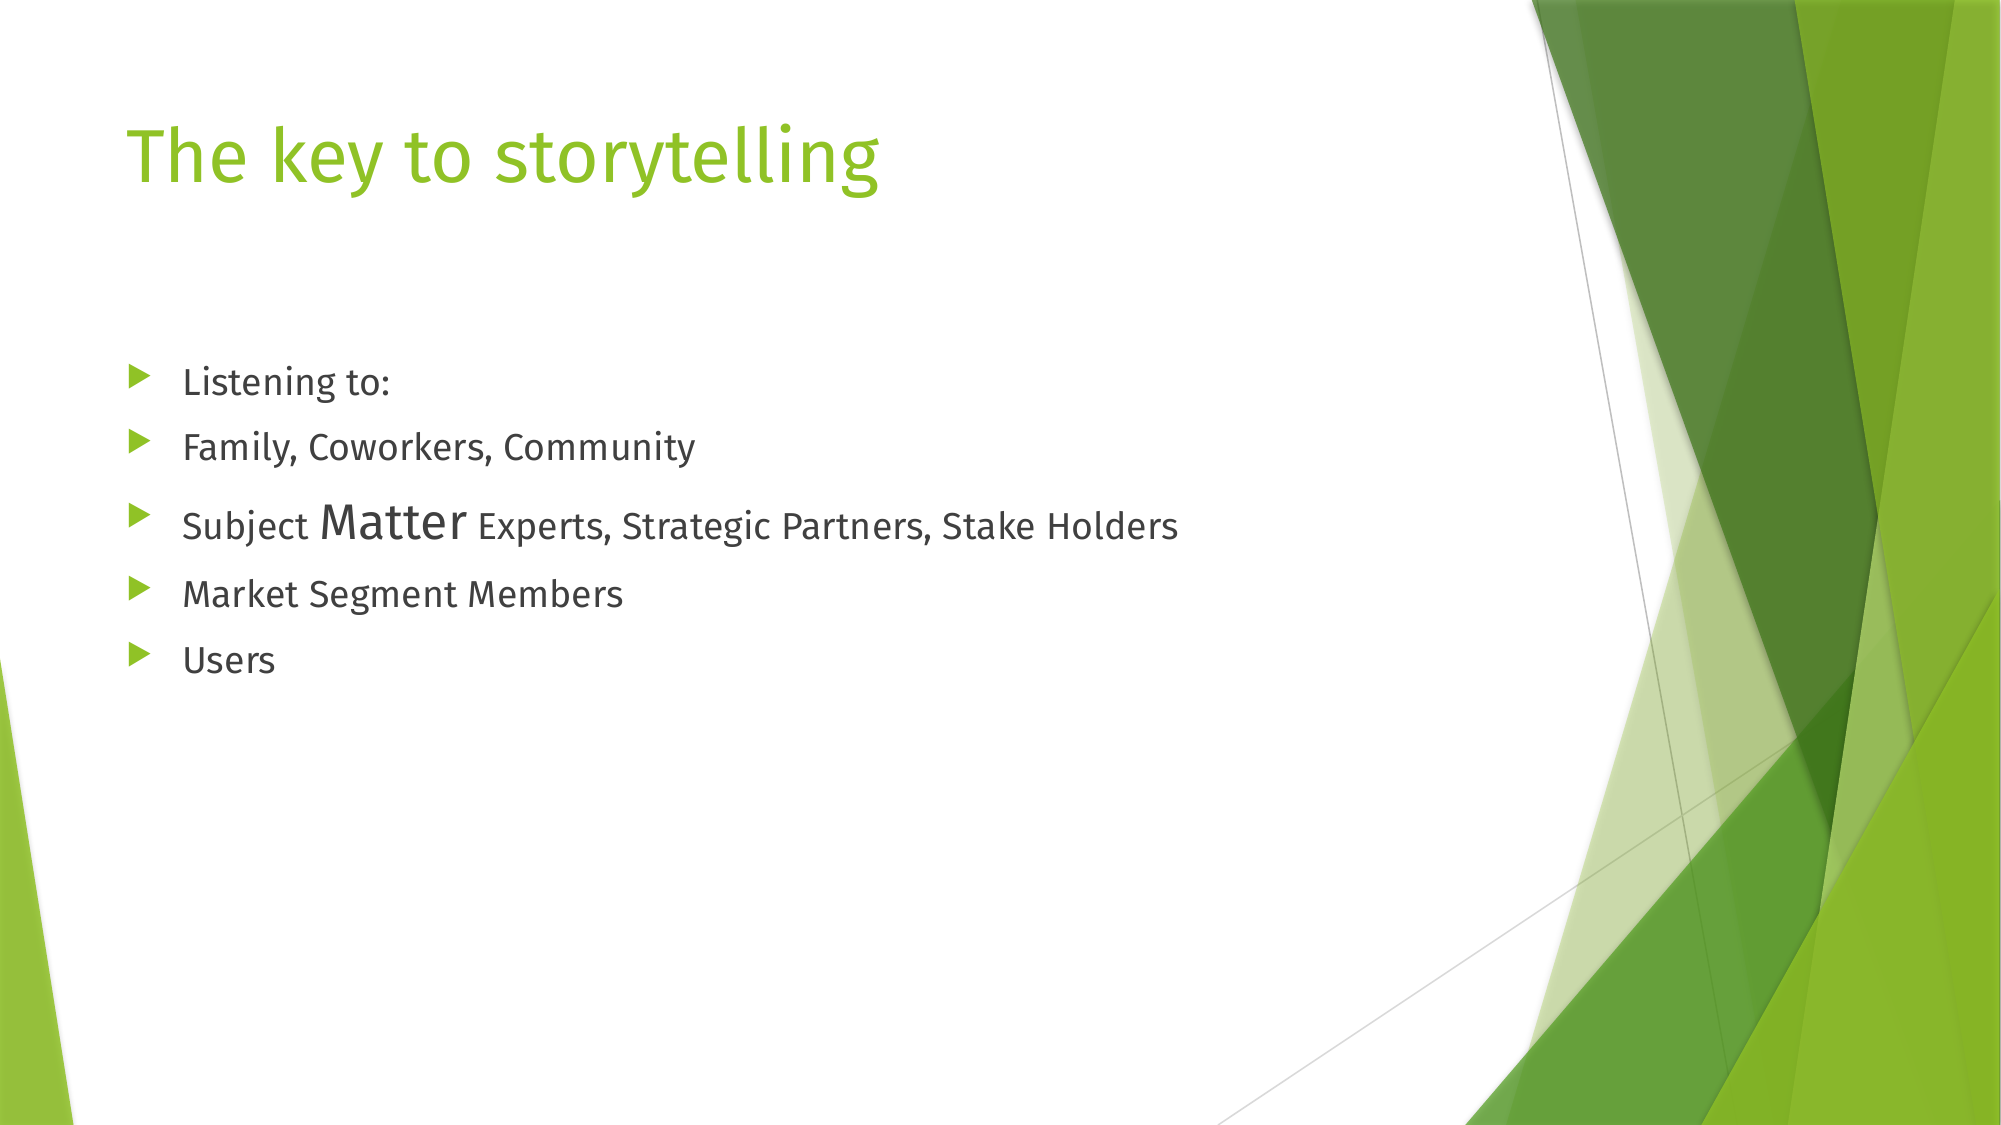

# The key to storytelling
Listening to:
Family, Coworkers, Community
Subject Matter Experts, Strategic Partners, Stake Holders
Market Segment Members
Users